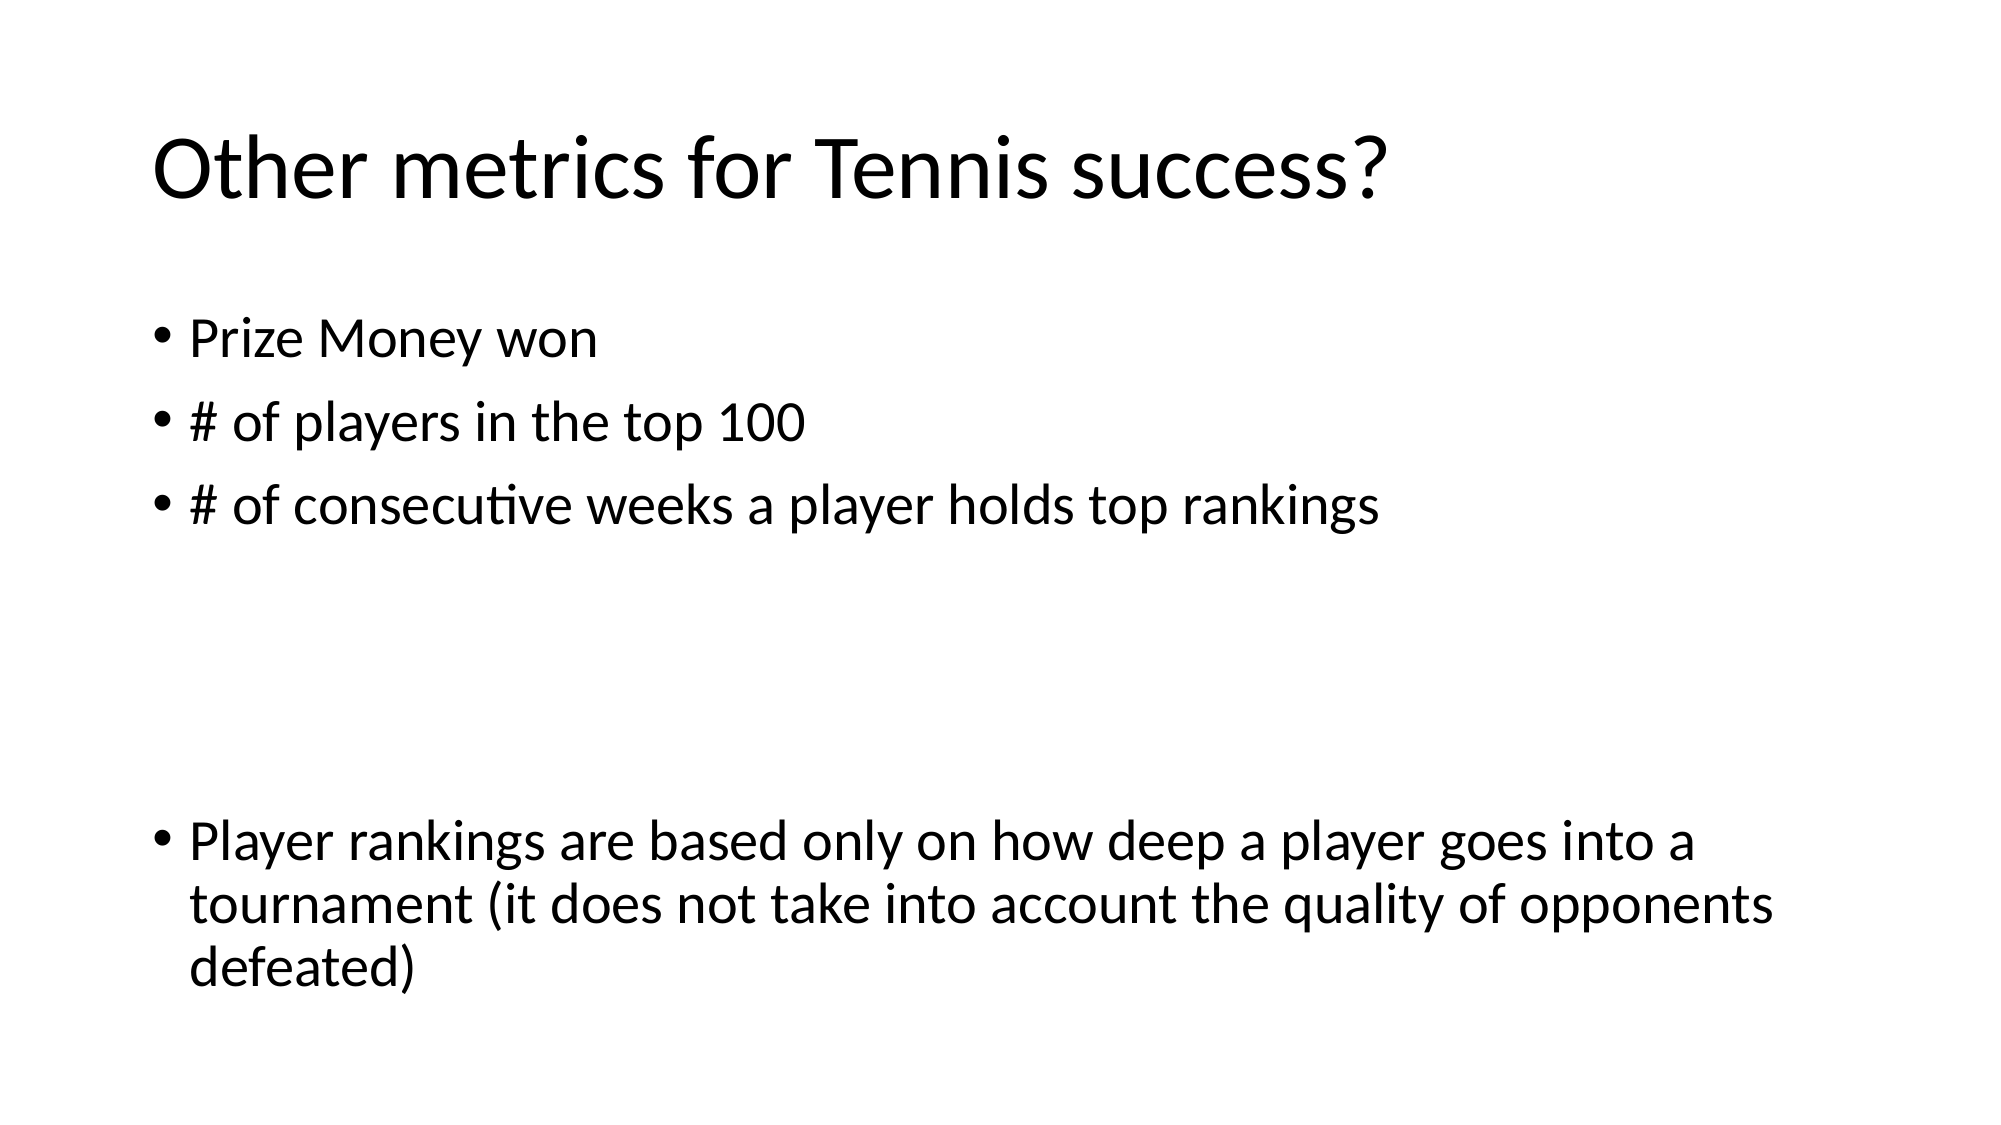

# Other metrics for Tennis success?
Prize Money won
# of players in the top 100
# of consecutive weeks a player holds top rankings

Player rankings are based only on how deep a player goes into a tournament (it does not take into account the quality of opponents defeated)